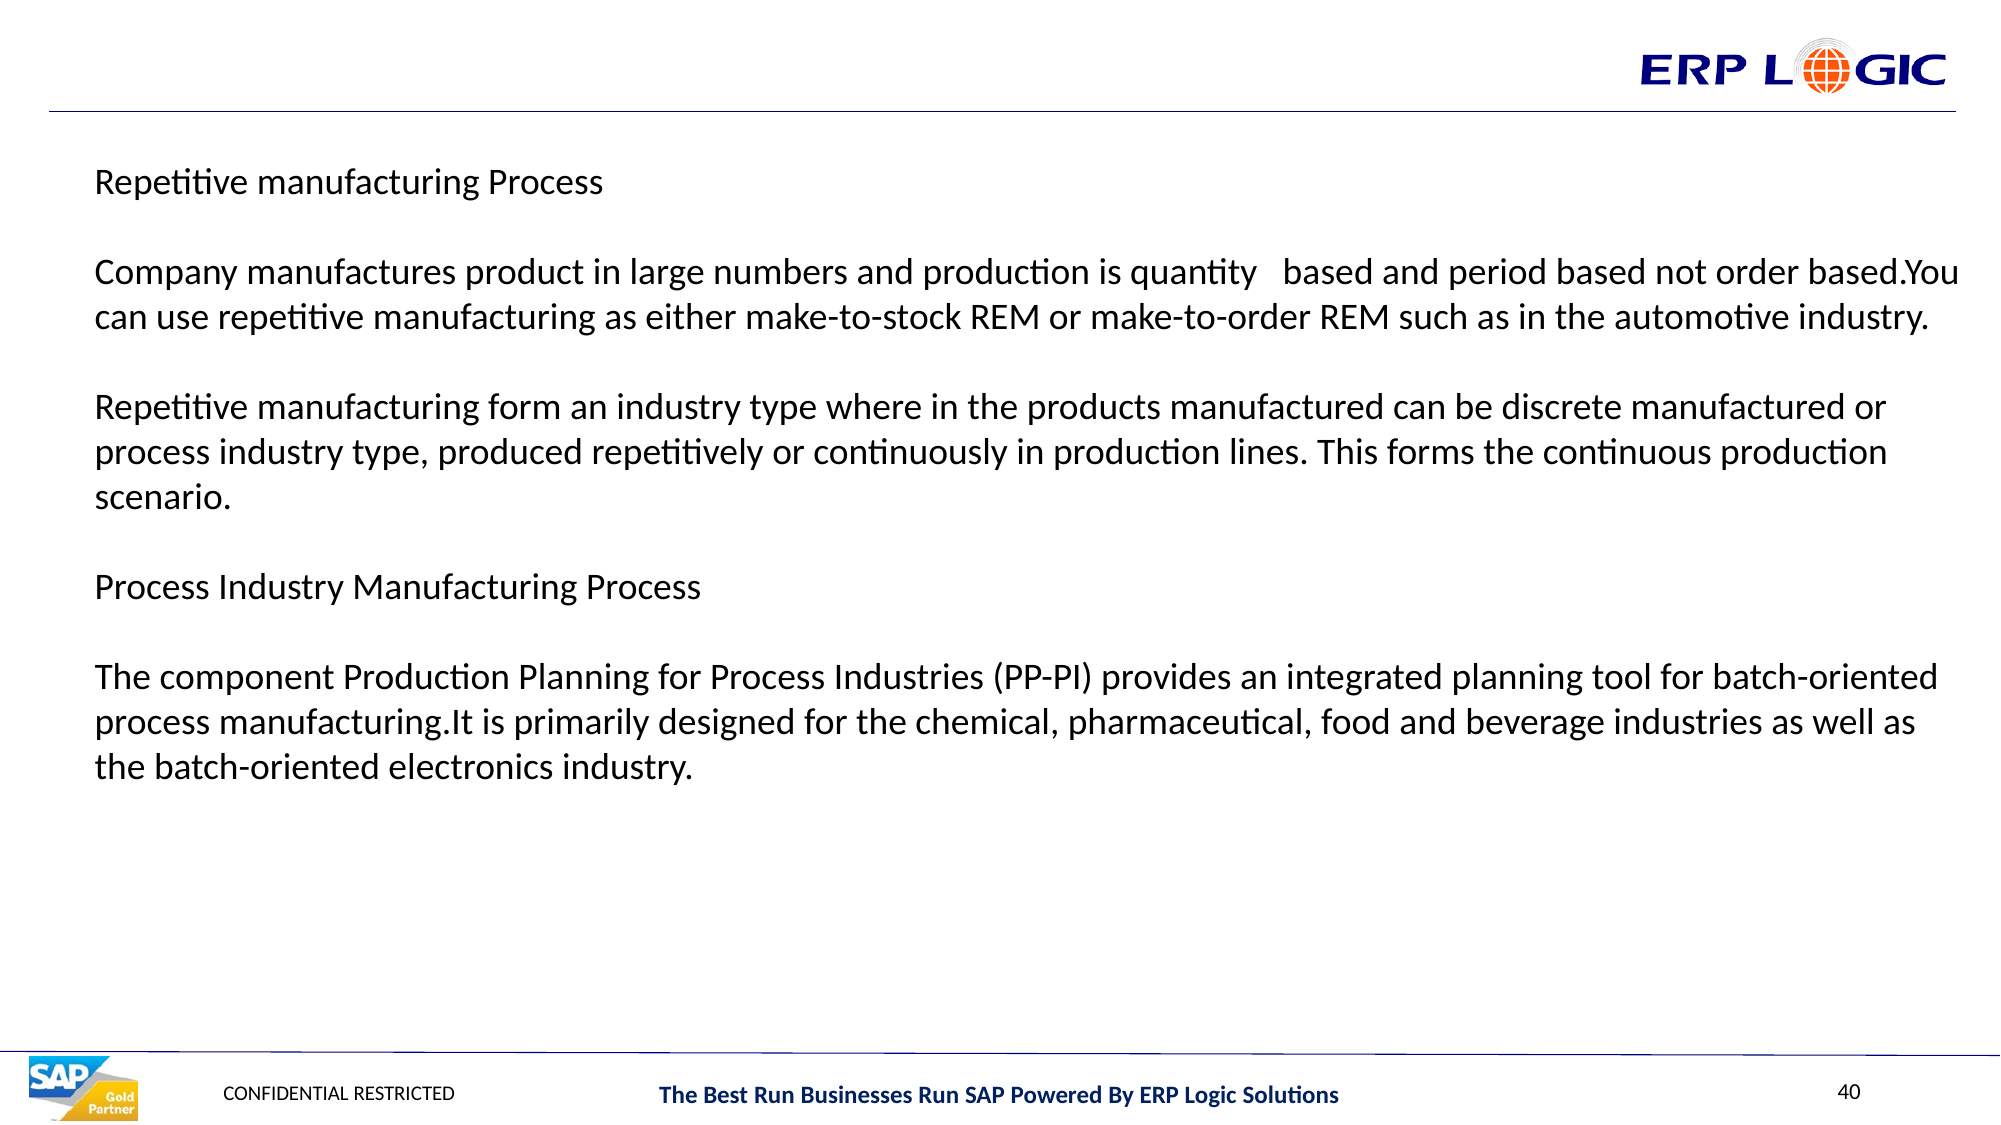

#
Repetitive manufacturing Process

Company manufactures product in large numbers and production is quantity   based and period based not order based.You can use repetitive manufacturing as either make-to-stock REM or make-to-order REM such as in the automotive industry.

Repetitive manufacturing form an industry type where in the products manufactured can be discrete manufactured or process industry type, produced repetitively or continuously in production lines. This forms the continuous production scenario.

Process Industry Manufacturing Process

The component Production Planning for Process Industries (PP-PI) provides an integrated planning tool for batch-oriented process manufacturing.It is primarily designed for the chemical, pharmaceutical, food and beverage industries as well as the batch-oriented electronics industry.